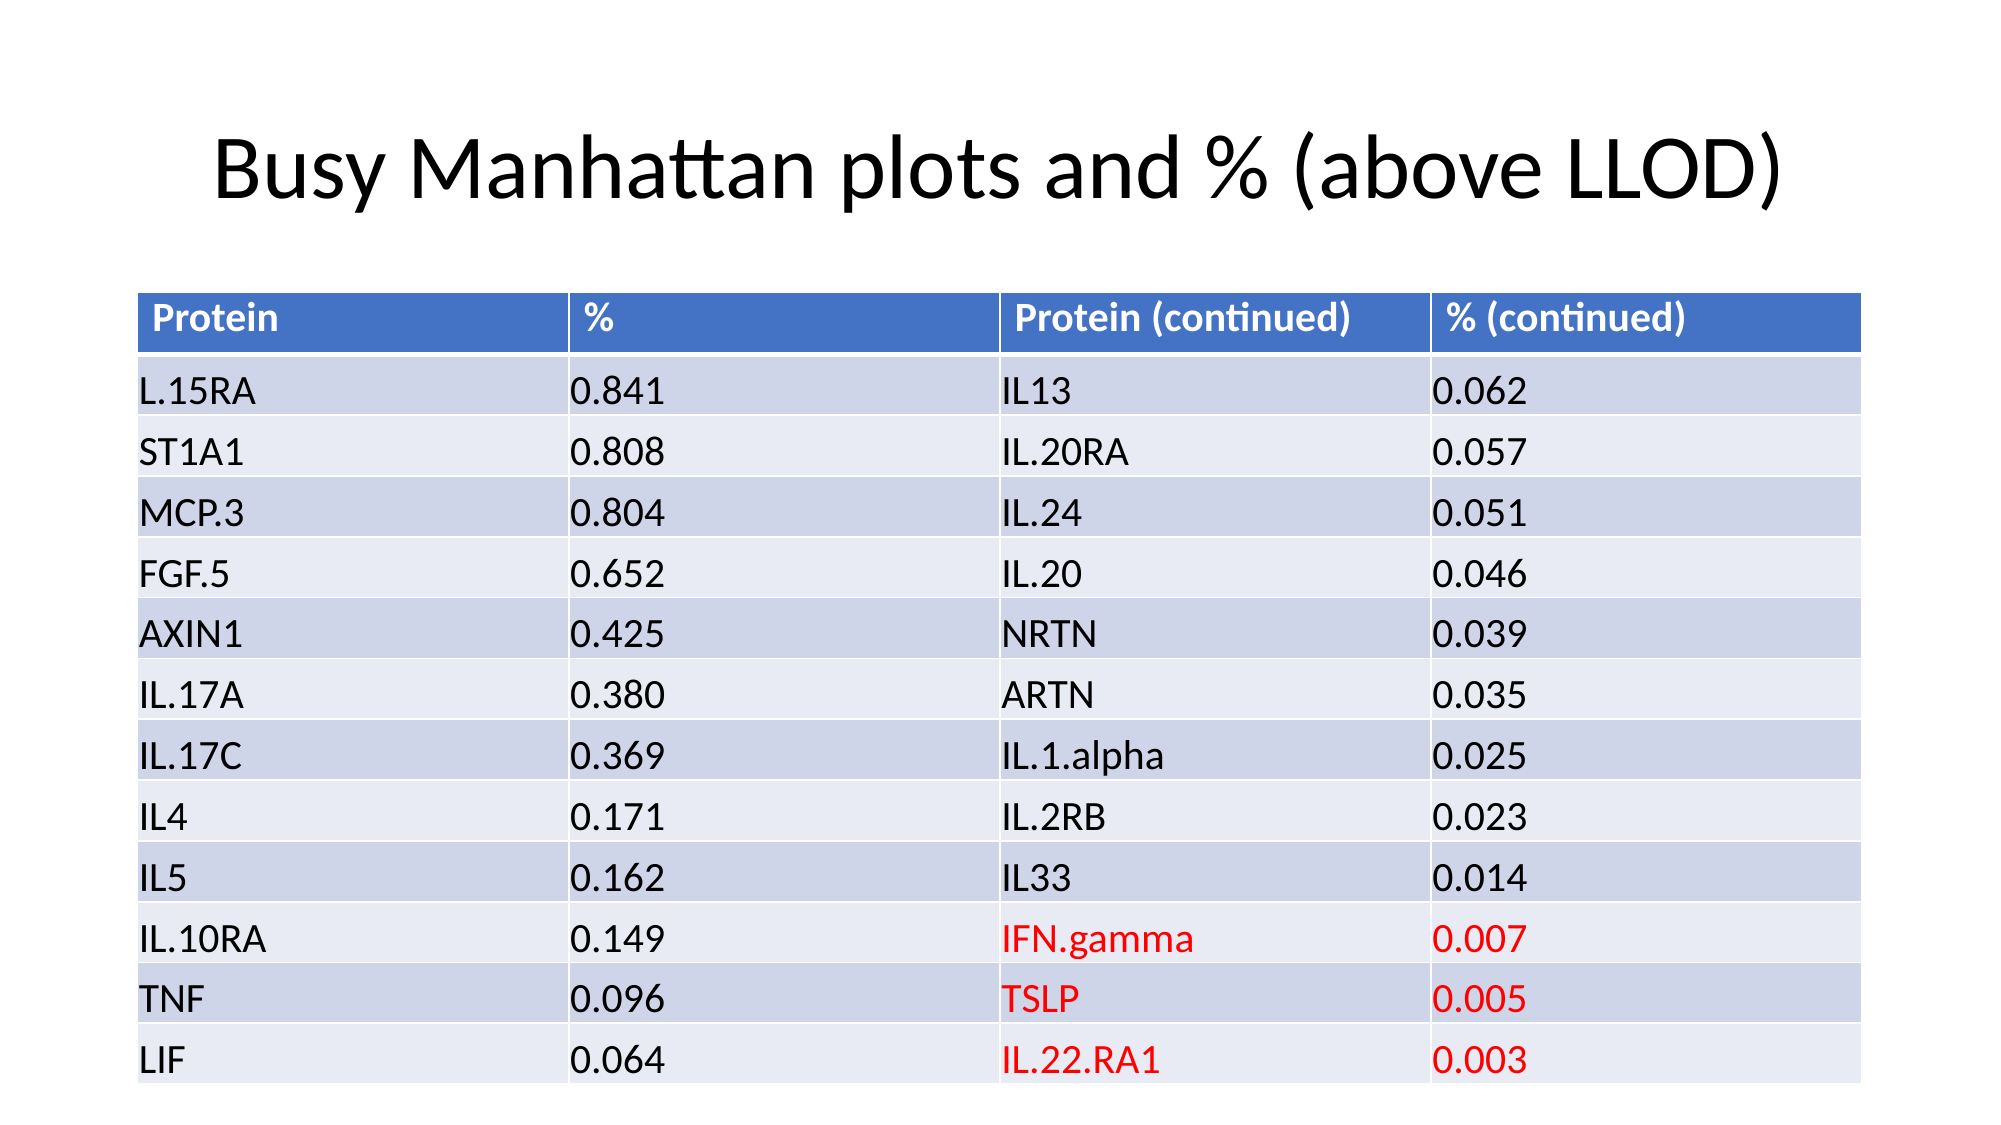

# Busy Manhattan plots and % (above LLOD)
| Protein | % | Protein (continued) | % (continued) |
| --- | --- | --- | --- |
| L.15RA | 0.841 | IL13 | 0.062 |
| ST1A1 | 0.808 | IL.20RA | 0.057 |
| MCP.3 | 0.804 | IL.24 | 0.051 |
| FGF.5 | 0.652 | IL.20 | 0.046 |
| AXIN1 | 0.425 | NRTN | 0.039 |
| IL.17A | 0.380 | ARTN | 0.035 |
| IL.17C | 0.369 | IL.1.alpha | 0.025 |
| IL4 | 0.171 | IL.2RB | 0.023 |
| IL5 | 0.162 | IL33 | 0.014 |
| IL.10RA | 0.149 | IFN.gamma | 0.007 |
| TNF | 0.096 | TSLP | 0.005 |
| LIF | 0.064 | IL.22.RA1 | 0.003 |